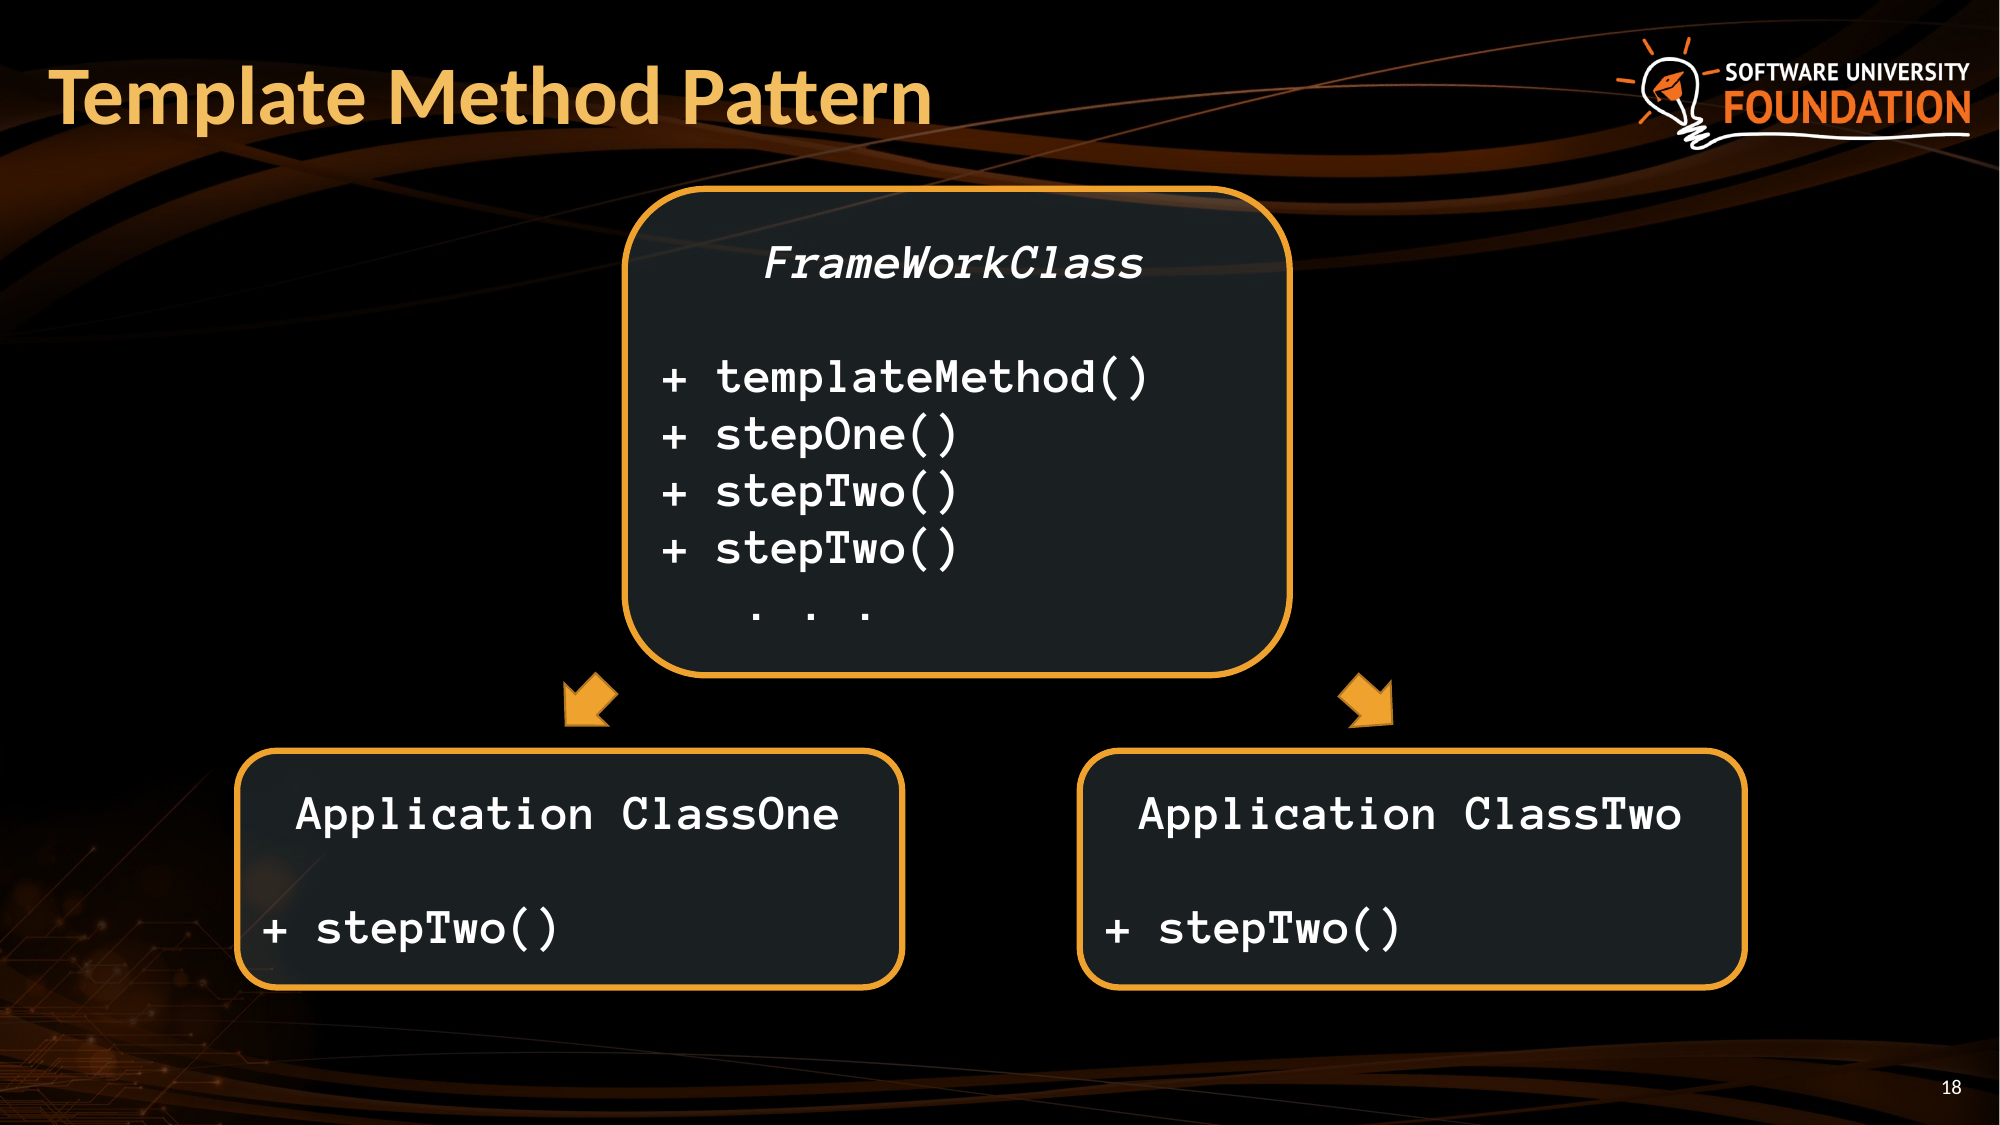

# Template Method Pattern
FrameWorkClass

+ templateMethod()
+ stepOne()
+ stepTwo()
+ stepTwo()
   . . .

Application ClassOne

+ stepTwo()
Application ClassTwo

+ stepTwo()
18